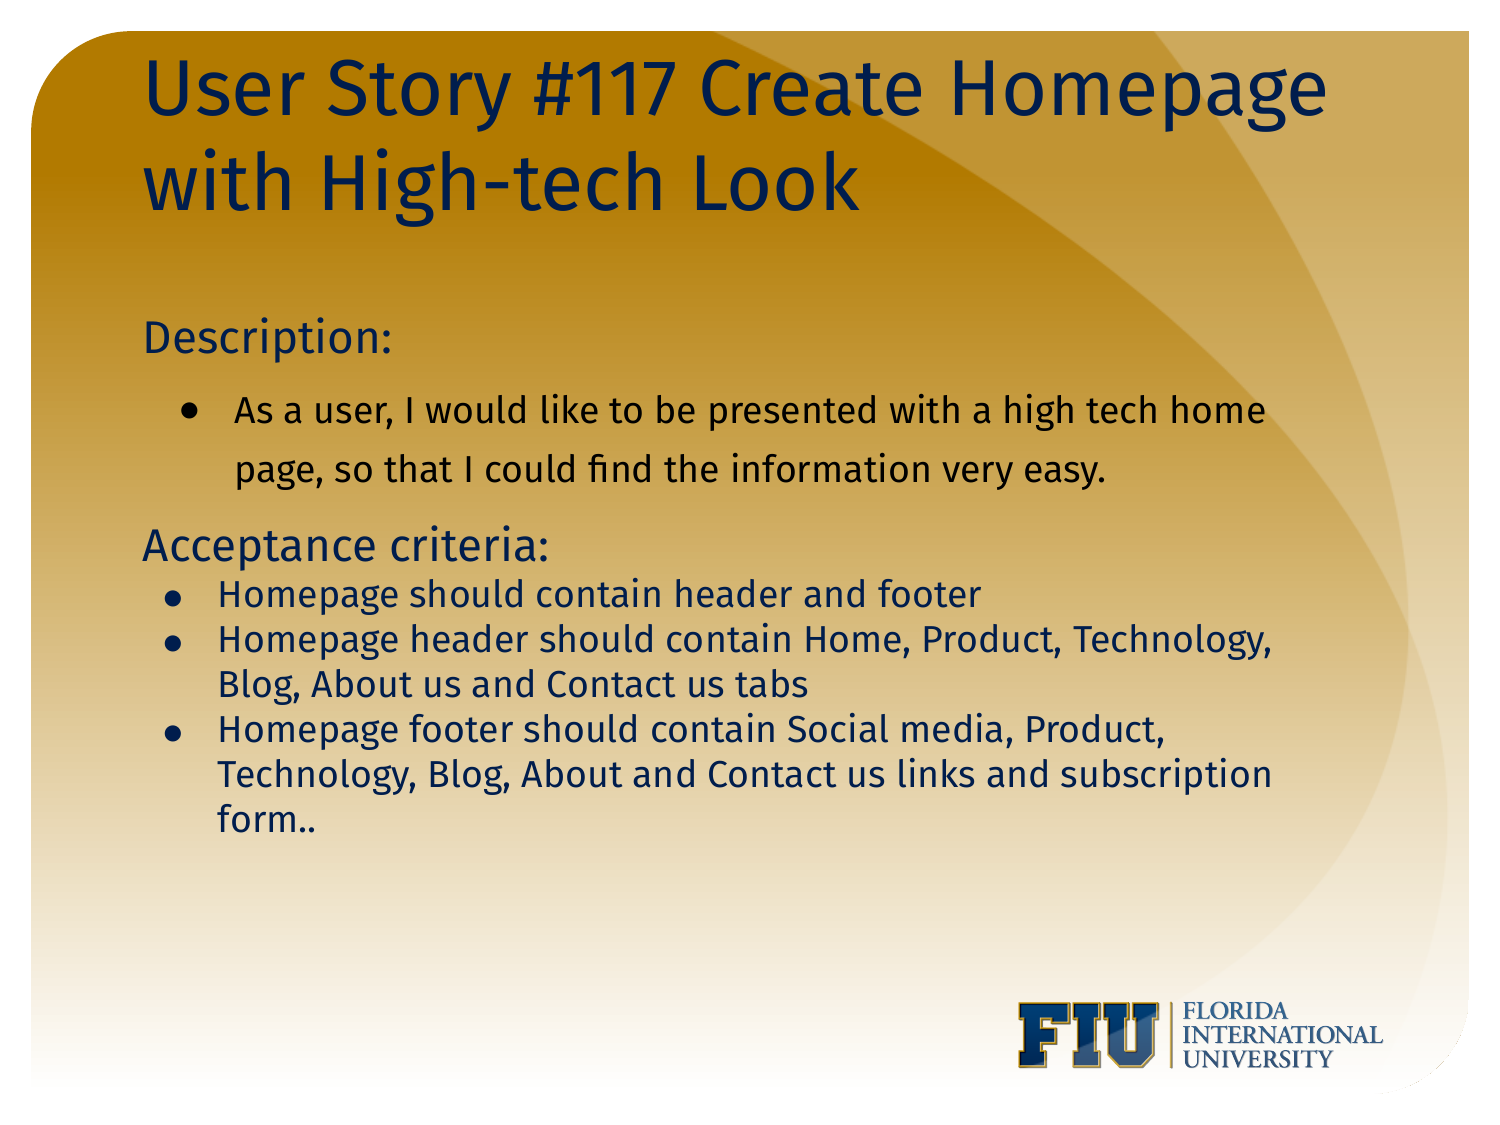

# User Story #117 Create Homepage with High-tech Look
Description:
As a user, I would like to be presented with a high tech home page, so that I could find the information very easy.
Acceptance criteria:
Homepage should contain header and footer
Homepage header should contain Home, Product, Technology, Blog, About us and Contact us tabs
Homepage footer should contain Social media, Product, Technology, Blog, About and Contact us links and subscription form..